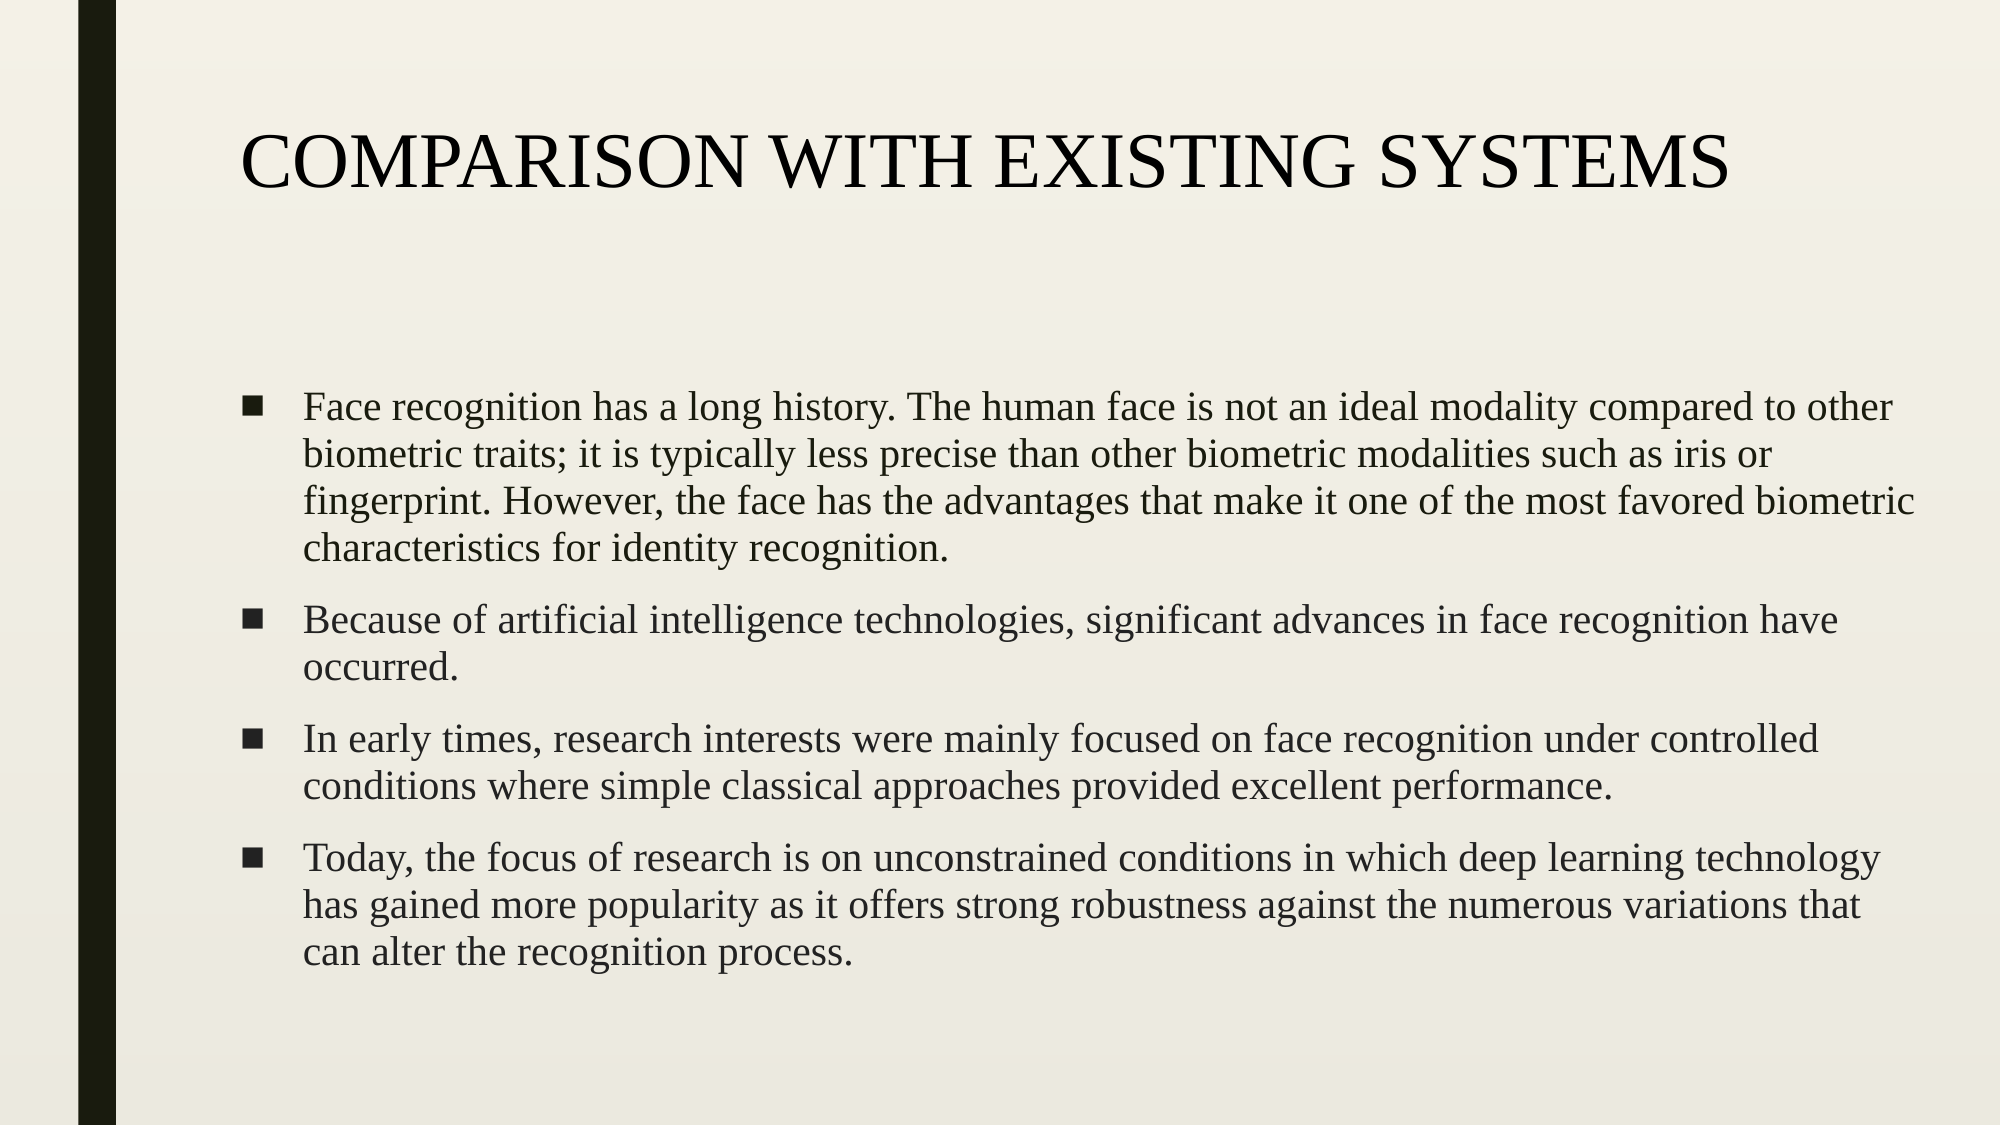

# COMPARISON WITH EXISTING SYSTEMS
Face recognition has a long history. The human face is not an ideal modality compared to other biometric traits; it is typically less precise than other biometric modalities such as iris or fingerprint. However, the face has the advantages that make it one of the most favored biometric characteristics for identity recognition.
Because of artificial intelligence technologies, significant advances in face recognition have occurred.
In early times, research interests were mainly focused on face recognition under controlled conditions where simple classical approaches provided excellent performance.
Today, the focus of research is on unconstrained conditions in which deep learning technology has gained more popularity as it offers strong robustness against the numerous variations that can alter the recognition process.